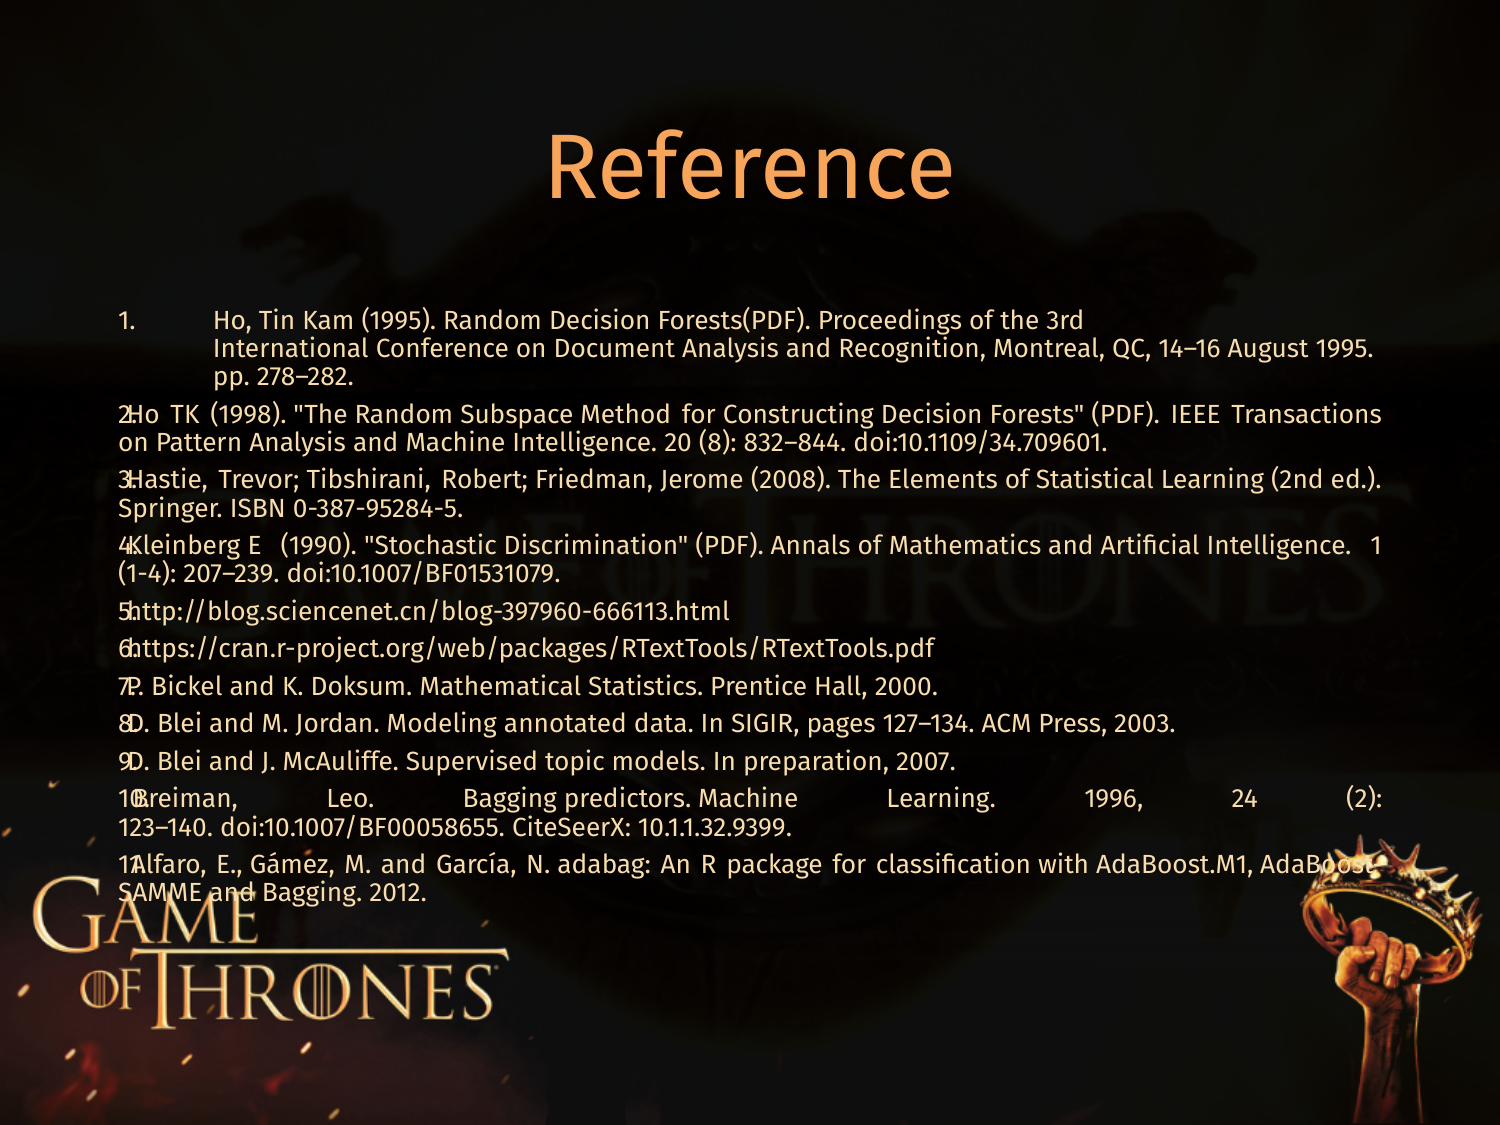

# Reference
Ho, Tin Kam (1995). Random Decision Forests(PDF). Proceedings of the 3rd International Conference on Document Analysis and Recognition, Montreal, QC, 14–16 August 1995. pp. 278–282.
Ho TK (1998). "The Random Subspace Method for Constructing Decision Forests" (PDF). IEEE Transactions on Pattern Analysis and Machine Intelligence. 20 (8): 832–844. doi:10.1109/34.709601.
Hastie, Trevor; Tibshirani, Robert; Friedman, Jerome (2008). The Elements of Statistical Learning (2nd ed.). Springer. ISBN 0-387-95284-5.
Kleinberg E (1990). "Stochastic Discrimination" (PDF). Annals of Mathematics and Artificial Intelligence. 1 (1-4): 207–239. doi:10.1007/BF01531079.
http://blog.sciencenet.cn/blog-397960-666113.html
https://cran.r-project.org/web/packages/RTextTools/RTextTools.pdf
P. Bickel and K. Doksum. Mathematical Statistics. Prentice Hall, 2000.
D. Blei and M. Jordan. Modeling annotated data. In SIGIR, pages 127–134. ACM Press, 2003.
D. Blei and J. McAuliffe. Supervised topic models. In preparation, 2007.
Breiman, Leo. Bagging predictors. Machine Learning. 1996, 24 (2): 123–140. doi:10.1007/BF00058655. CiteSeerX: 10.1.1.32.9399.
Alfaro, E., Gámez, M. and García, N. adabag: An R package for classification with AdaBoost.M1, AdaBoost-SAMME and Bagging. 2012.